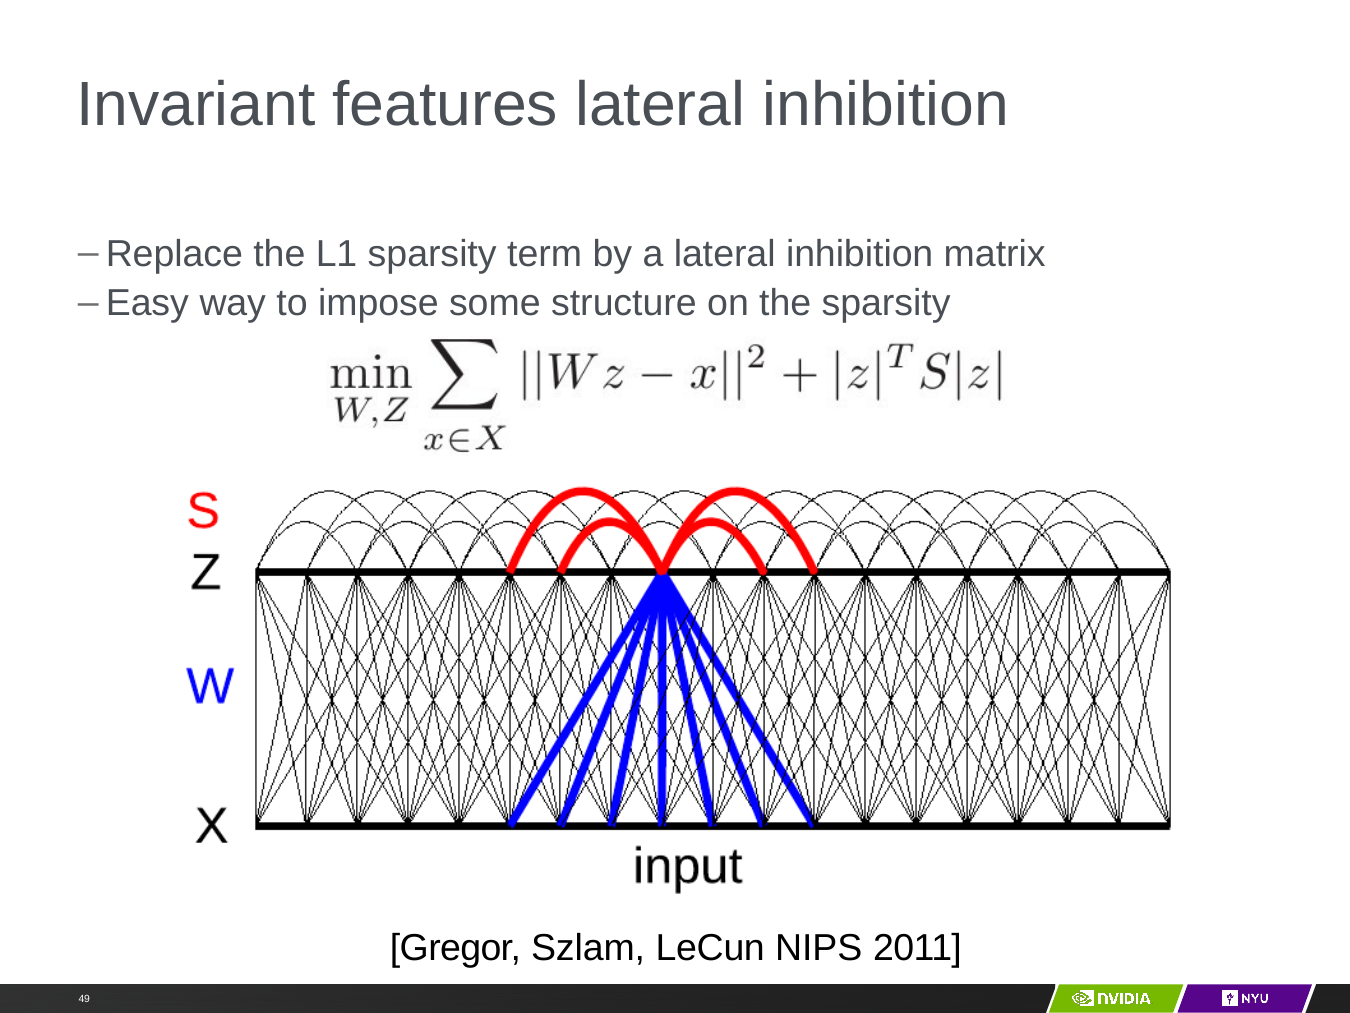

# Invariant features lateral inhibition
Y LeCun
Replace the L1 sparsity term by a lateral inhibition matrix
Easy way to impose some structure on the sparsity

[Gregor, Szlam, LeCun NIPS 2011]